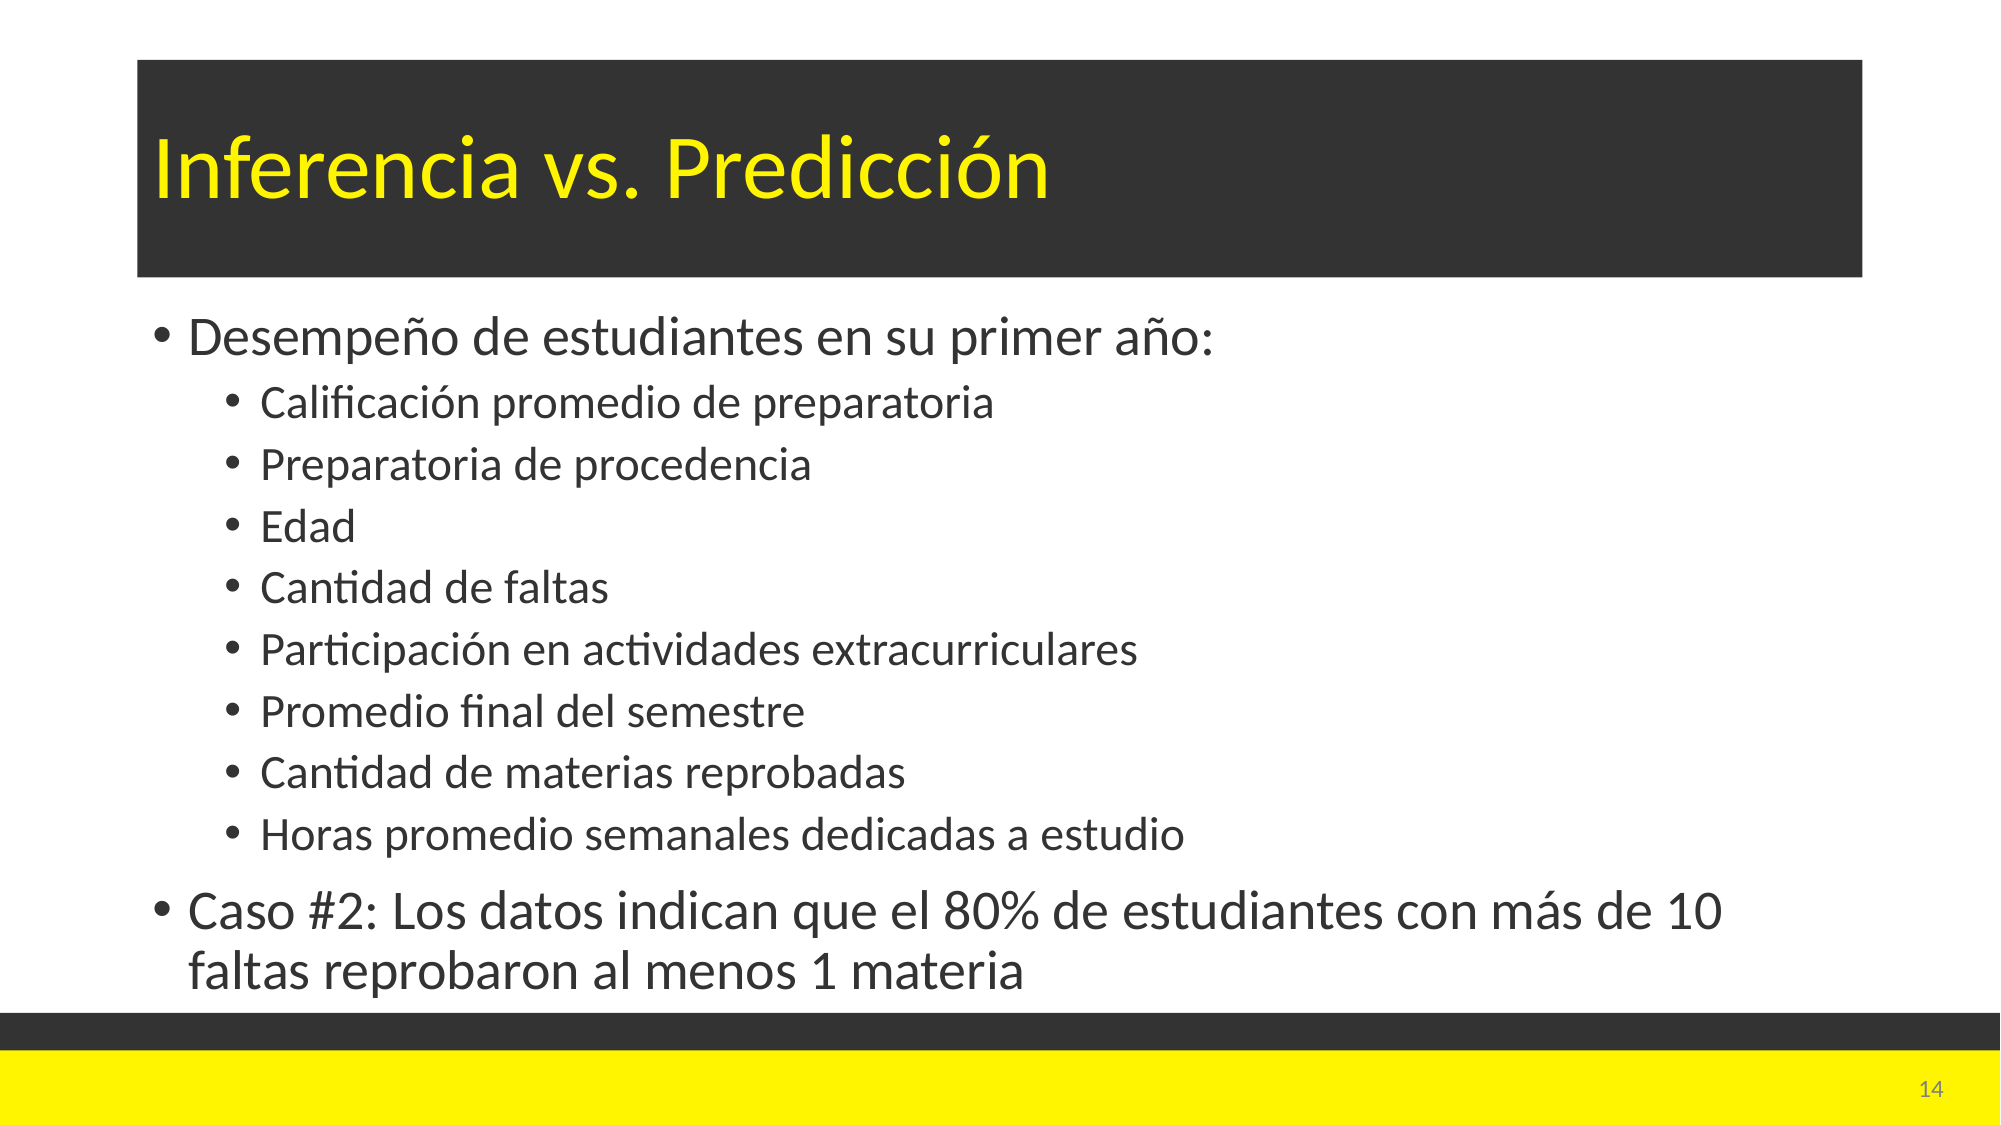

# Inferencia vs. Predicción
Desempeño de estudiantes en su primer año:
Calificación promedio de preparatoria
Preparatoria de procedencia
Edad
Cantidad de faltas
Participación en actividades extracurriculares
Promedio final del semestre
Cantidad de materias reprobadas
Horas promedio semanales dedicadas a estudio
Caso #2: Los datos indican que el 80% de estudiantes con más de 10 faltas reprobaron al menos 1 materia